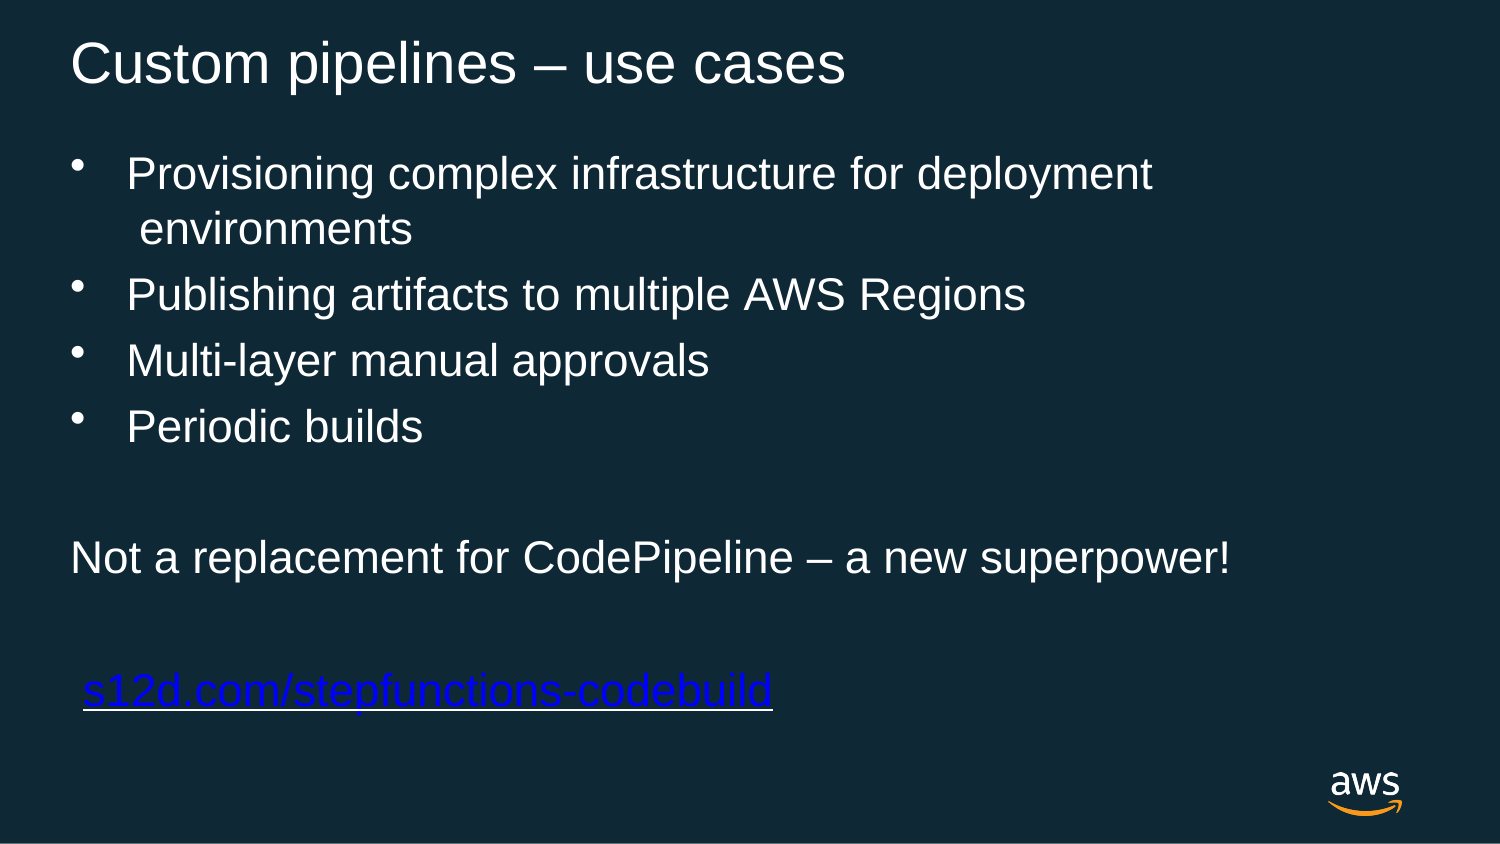

# Custom pipelines – use cases
Provisioning complex infrastructure for deployment  environments
Publishing artifacts to multiple AWS Regions
Multi-layer manual approvals
Periodic builds
Not a replacement for CodePipeline – a new superpower!  s12d.com/stepfunctions-codebuild